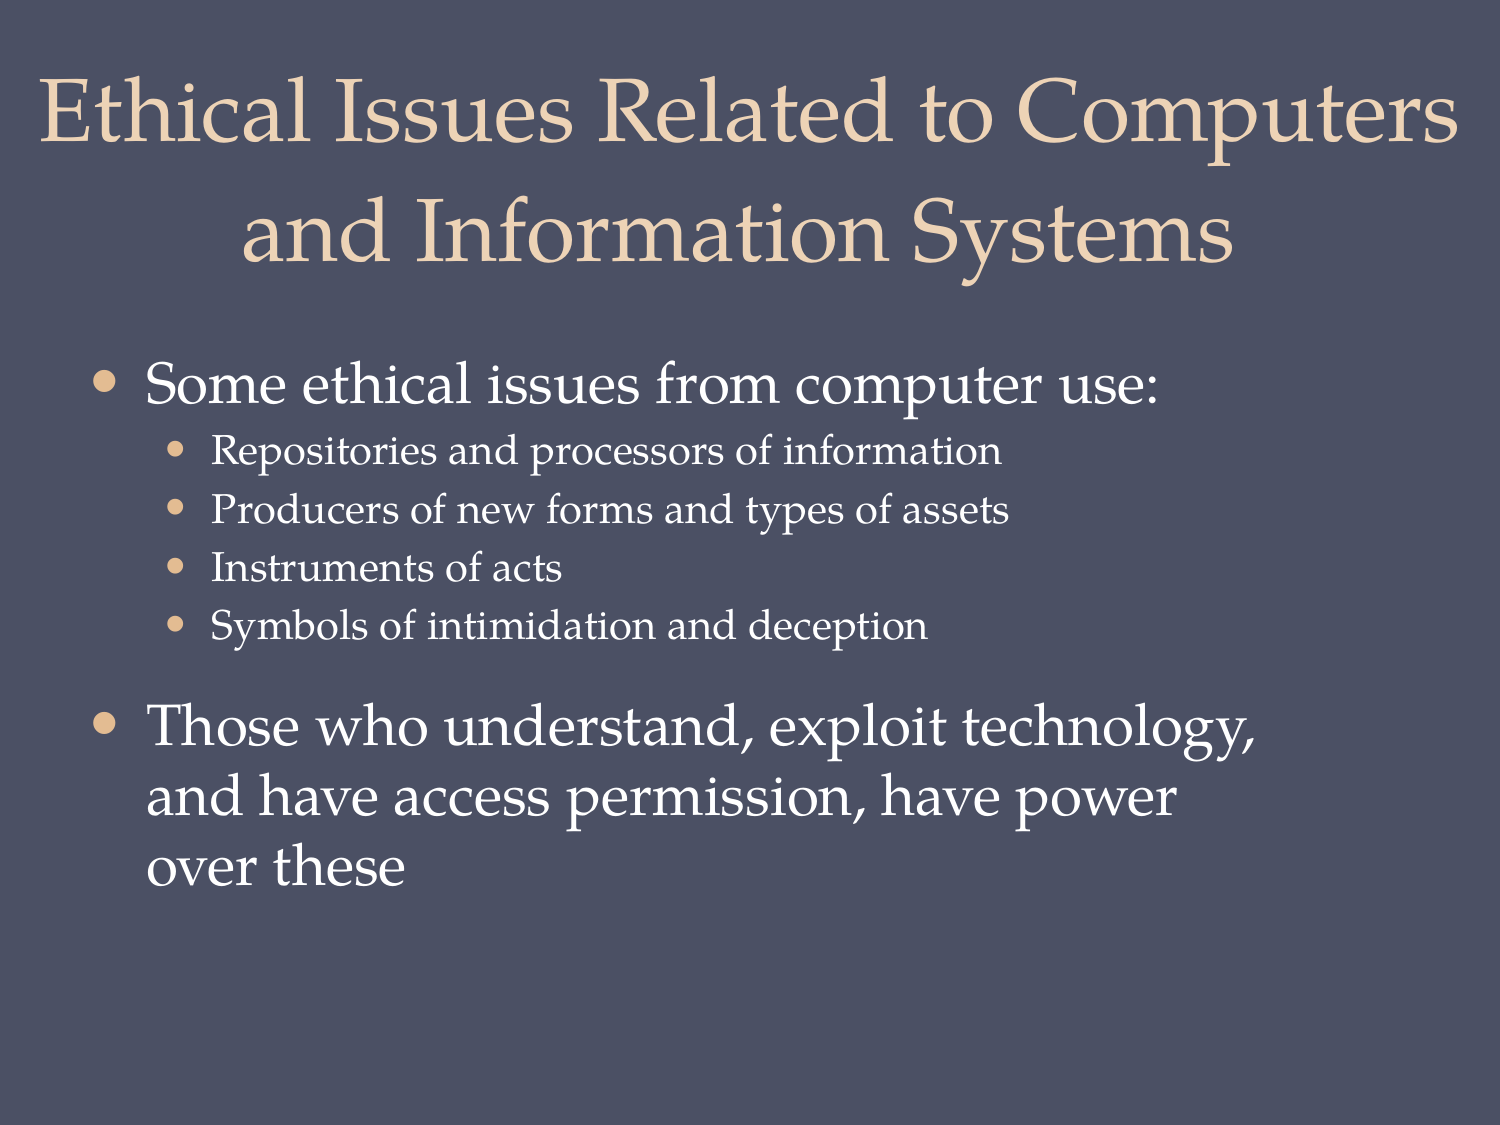

# Ethical Issues Related to Computers and Information Systems
Some ethical issues from computer use:
Repositories and processors of information
Producers of new forms and types of assets
Instruments of acts
Symbols of intimidation and deception
Those who understand, exploit technology, and have access permission, have power over these